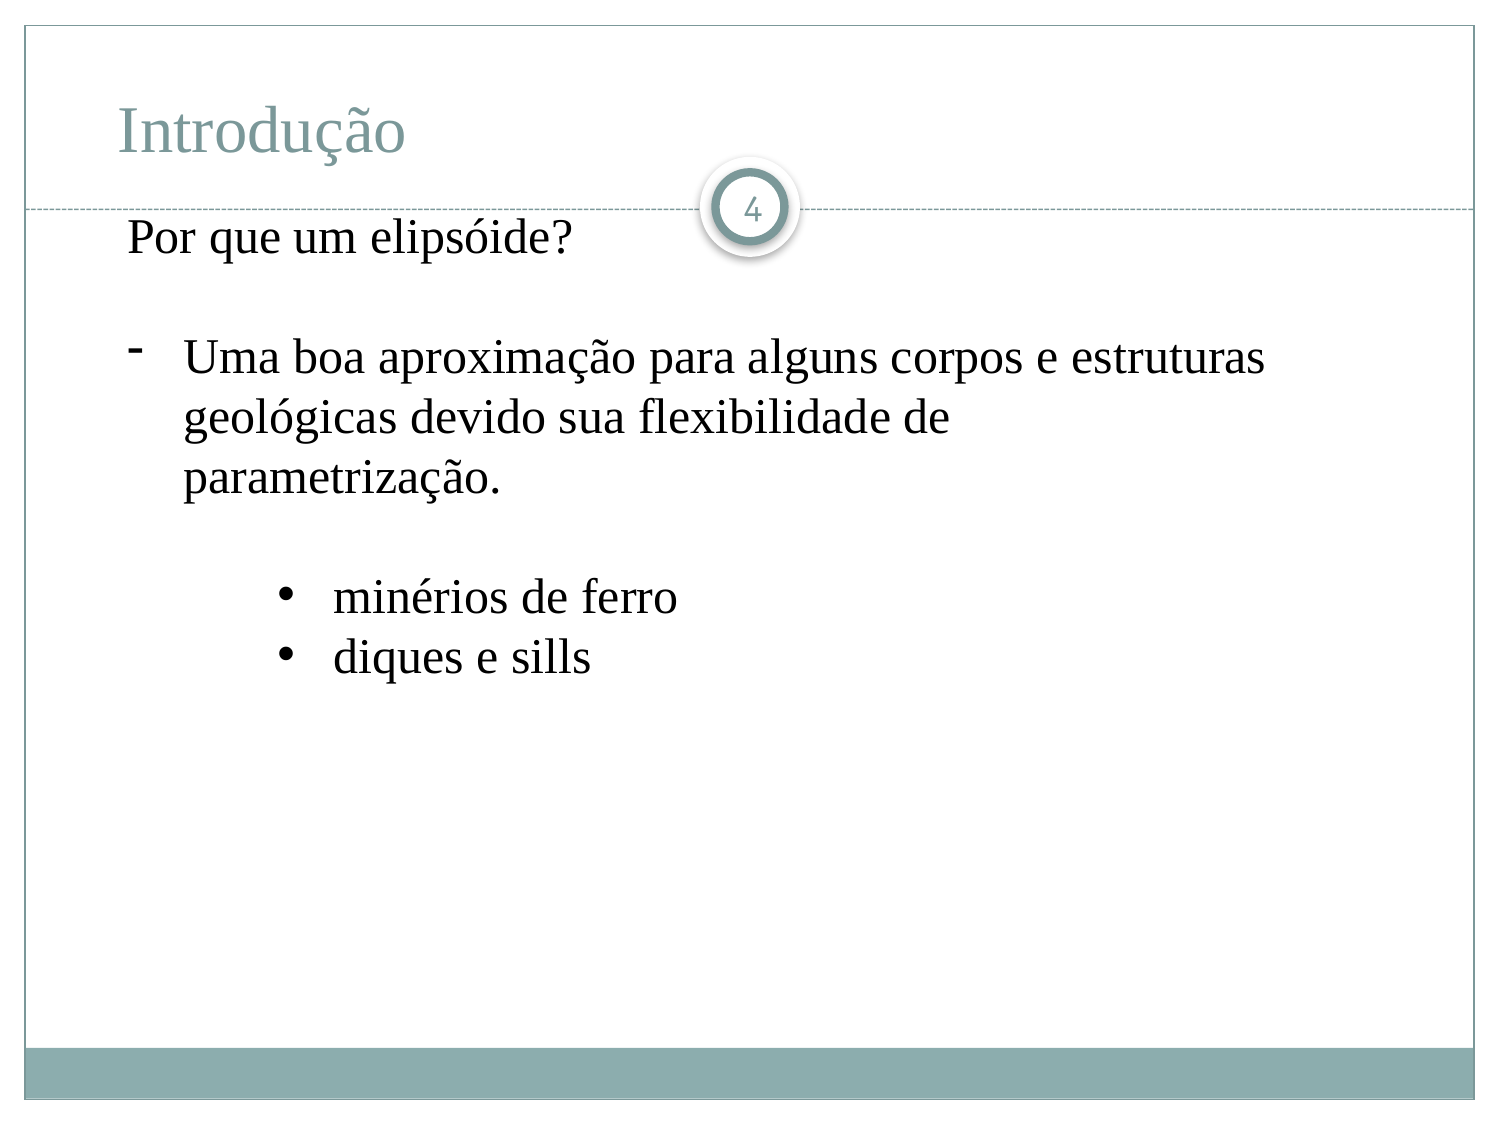

# Introdução
4
Por que um elipsóide?

Uma boa aproximação para alguns corpos e estruturas geológicas devido sua flexibilidade de parametrização.

minérios de ferro
diques e sills